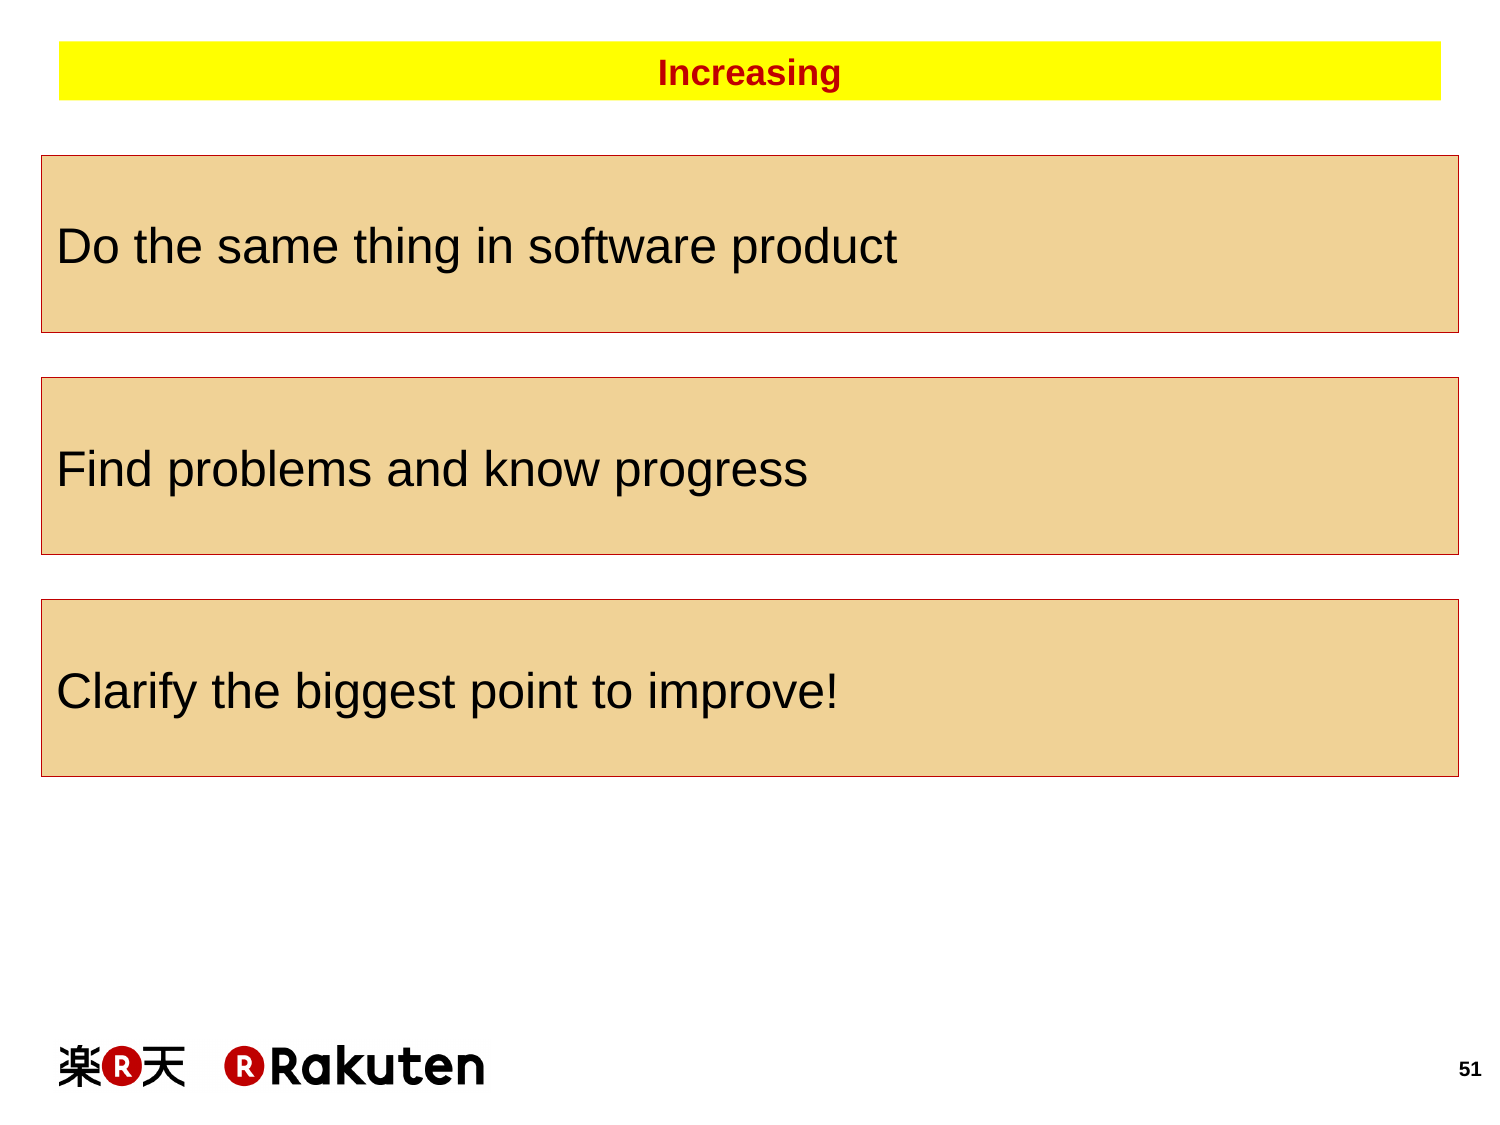

# Increasing
Do the same thing in software product
Find problems and know progress
Clarify the biggest point to improve!